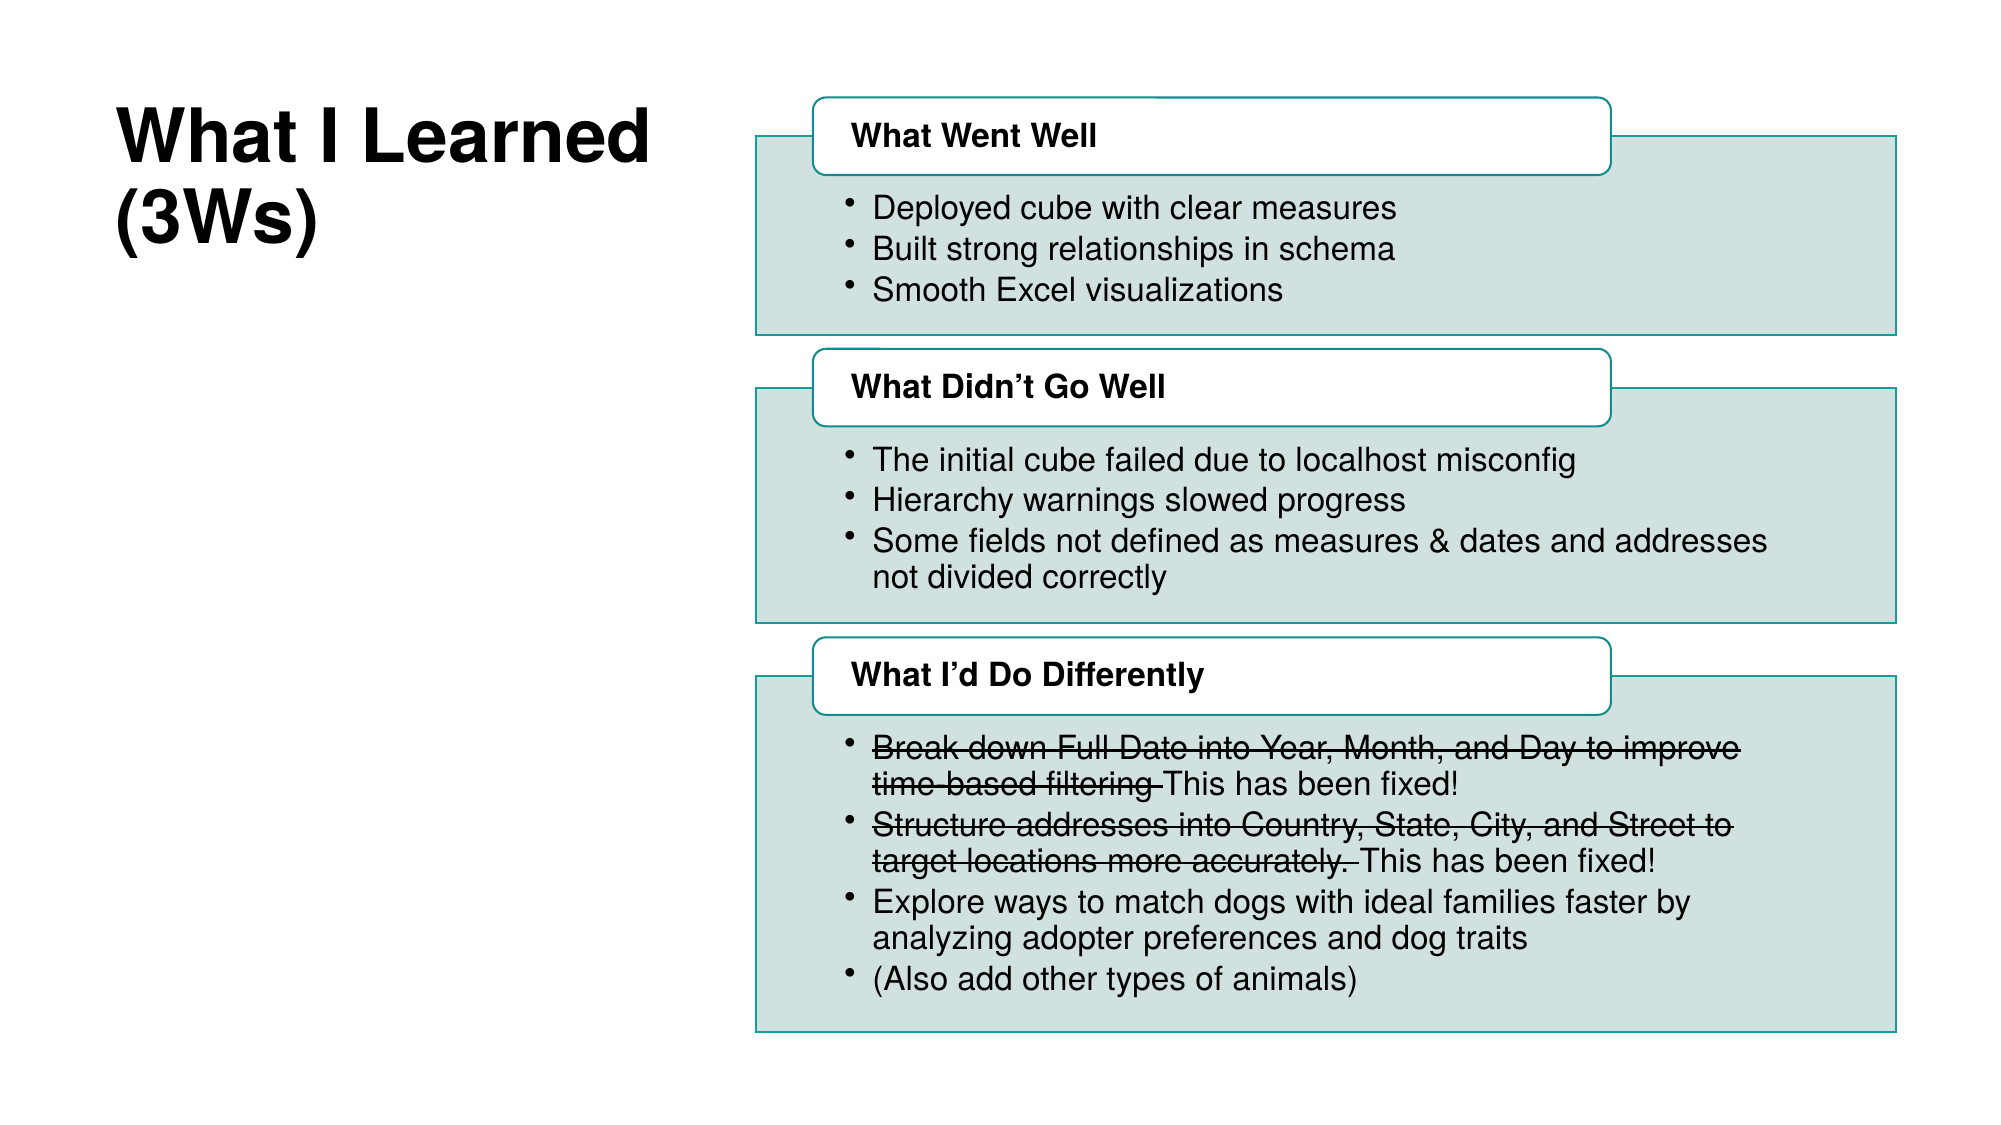

# What I Learned (3Ws)
Deployed cube with clear measures
Built strong relationships in schema
Smooth Excel visualizations
What Went Well
The initial cube failed due to localhost misconfig
Hierarchy warnings slowed progress
Some fields not defined as measures & dates and addresses not divided correctly
What Didn’t Go Well
Break down Full Date into Year, Month, and Day to improve time-based filtering This has been fixed!
Structure addresses into Country, State, City, and Street to target locations more accurately. This has been fixed!
Explore ways to match dogs with ideal families faster by analyzing adopter preferences and dog traits
(Also add other types of animals)
What I’d Do Differently